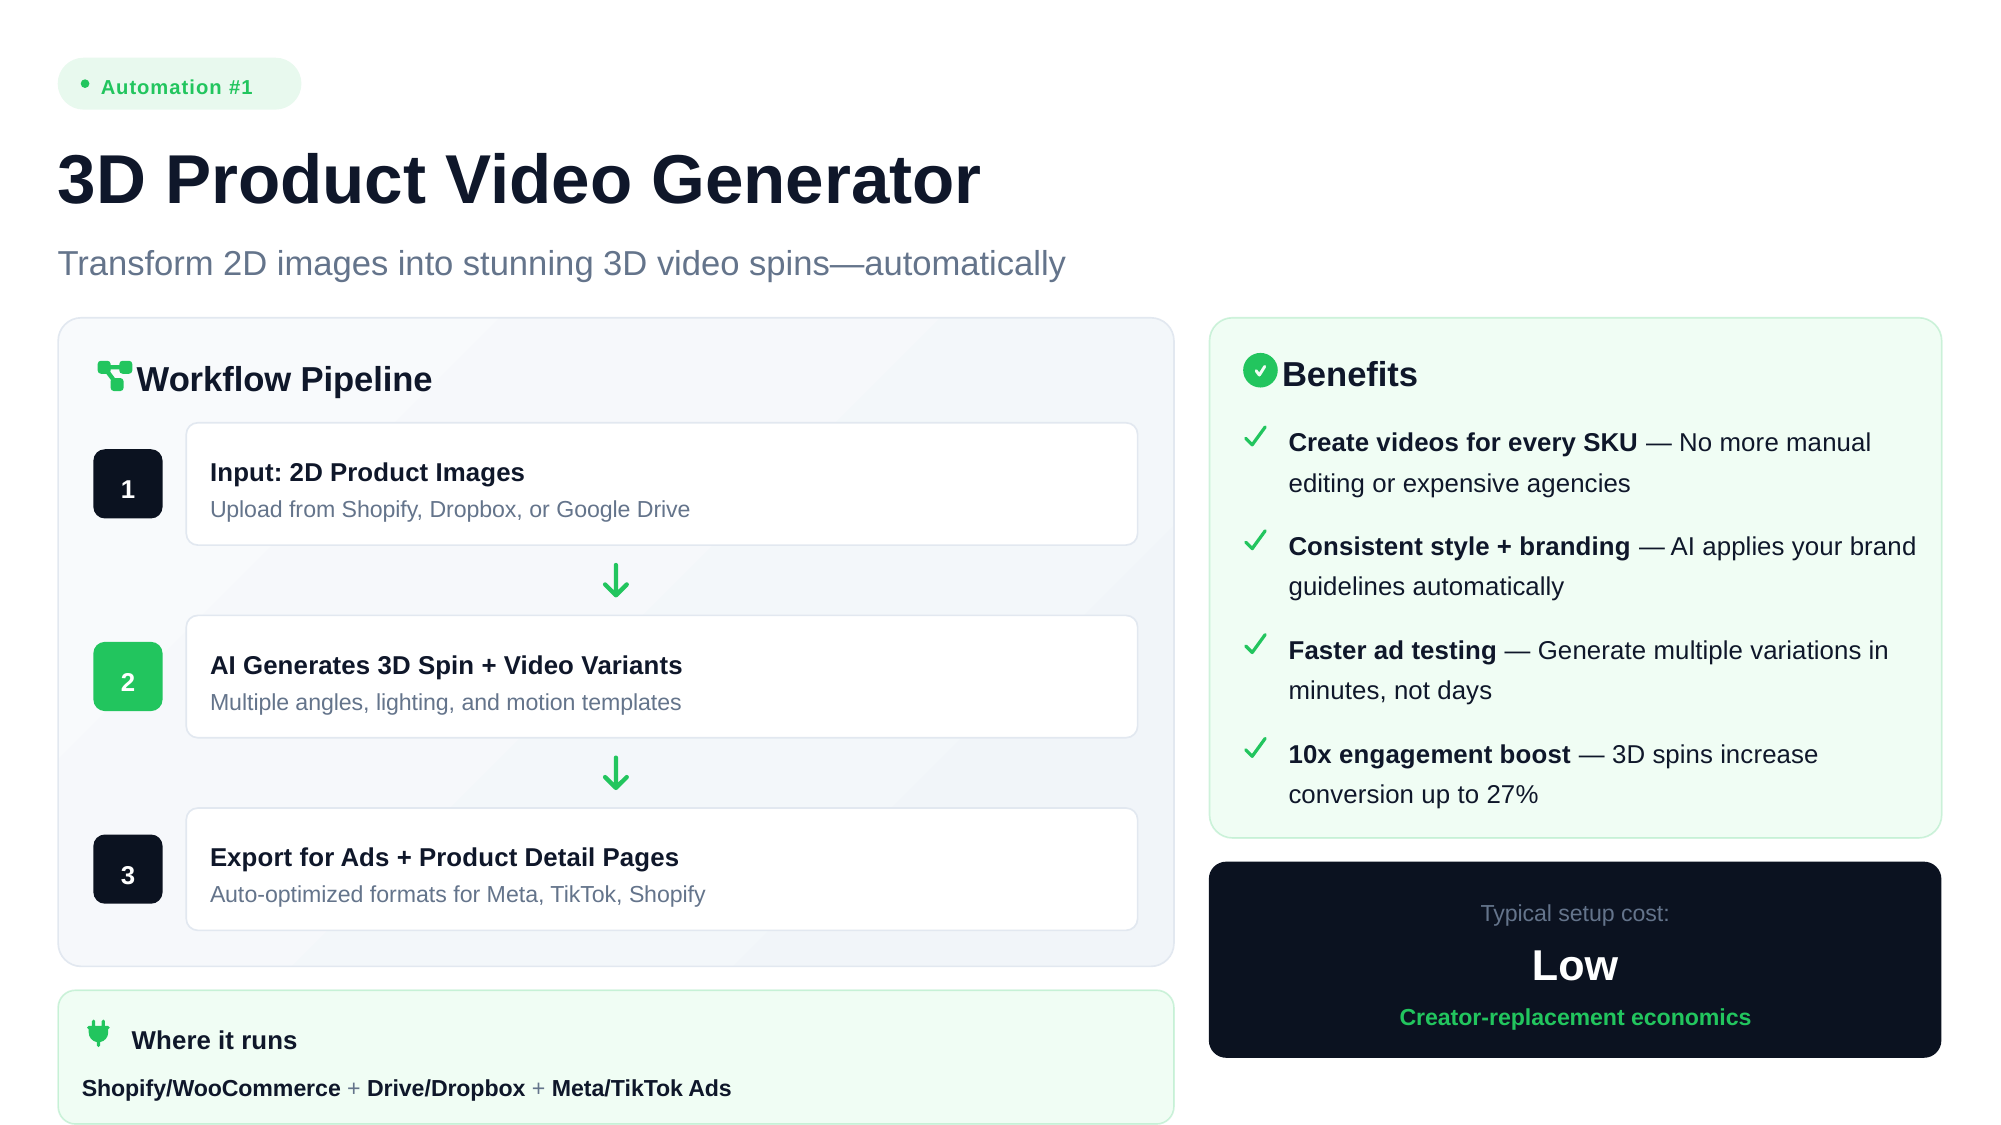

Automation #1

3D Product Video Generator
Transform 2D images into stunning 3D video spins—automatically

Benefits

Workflow Pipeline

Create videos for every SKU — No more manual editing or expensive agencies

Input: 2D Product Images

1
Upload from Shopify, Dropbox, or Google Drive
Consistent style + branding — AI applies your brand guidelines automatically

Faster ad testing — Generate multiple variations in minutes, not days

AI Generates 3D Spin + Video Variants

2
Multiple angles, lighting, and motion templates
10x engagement boost — 3D spins increase conversion up to 27%

Export for Ads + Product Detail Pages

3

Auto-optimized formats for Meta, TikTok, Shopify
Typical setup cost:
Low

Creator-replacement economics
Where it runs

Shopify/WooCommerce + Drive/Dropbox + Meta/TikTok Ads